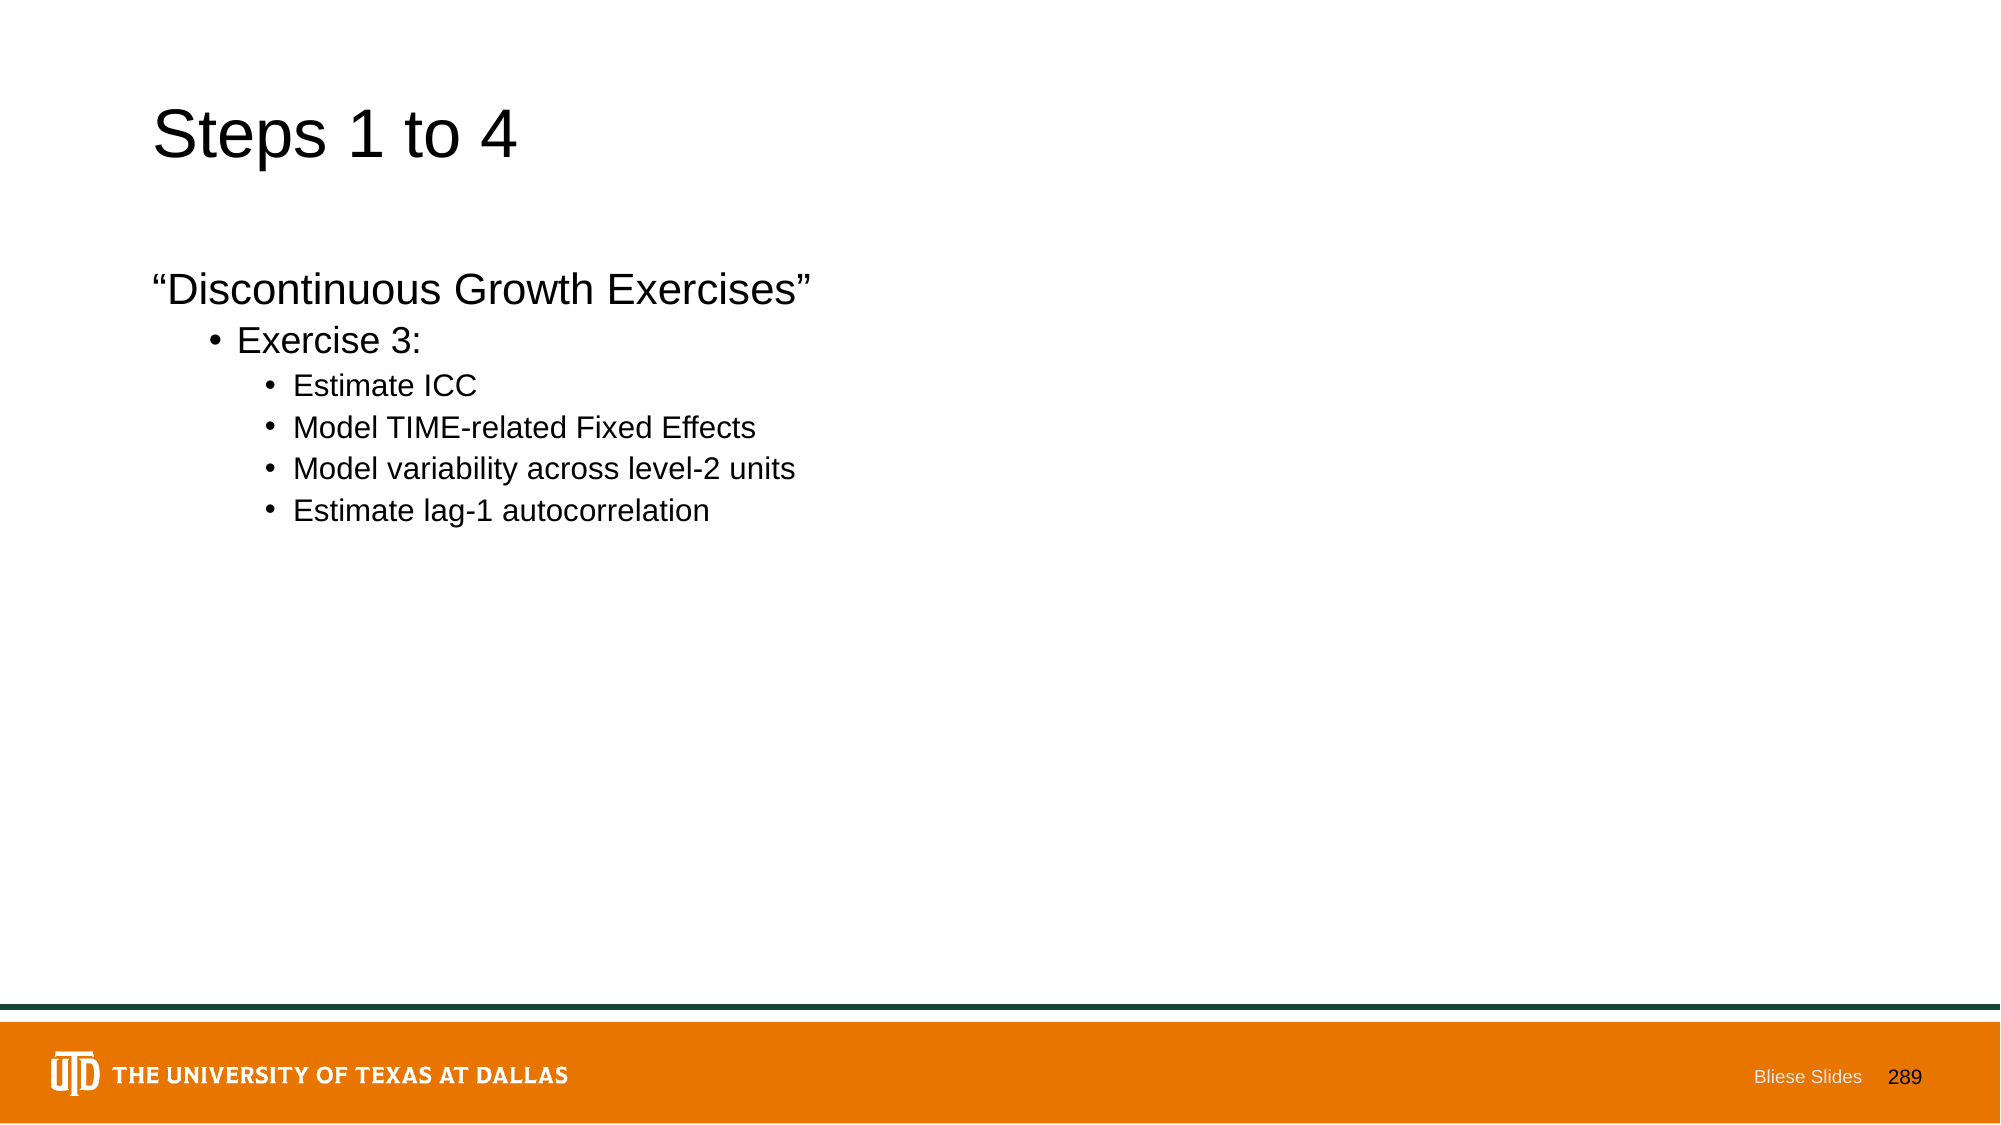

# Steps 1 to 4
“Discontinuous Growth Exercises”
Exercise 3:
Estimate ICC
Model TIME-related Fixed Effects
Model variability across level-2 units
Estimate lag-1 autocorrelation
Bliese Slides
289